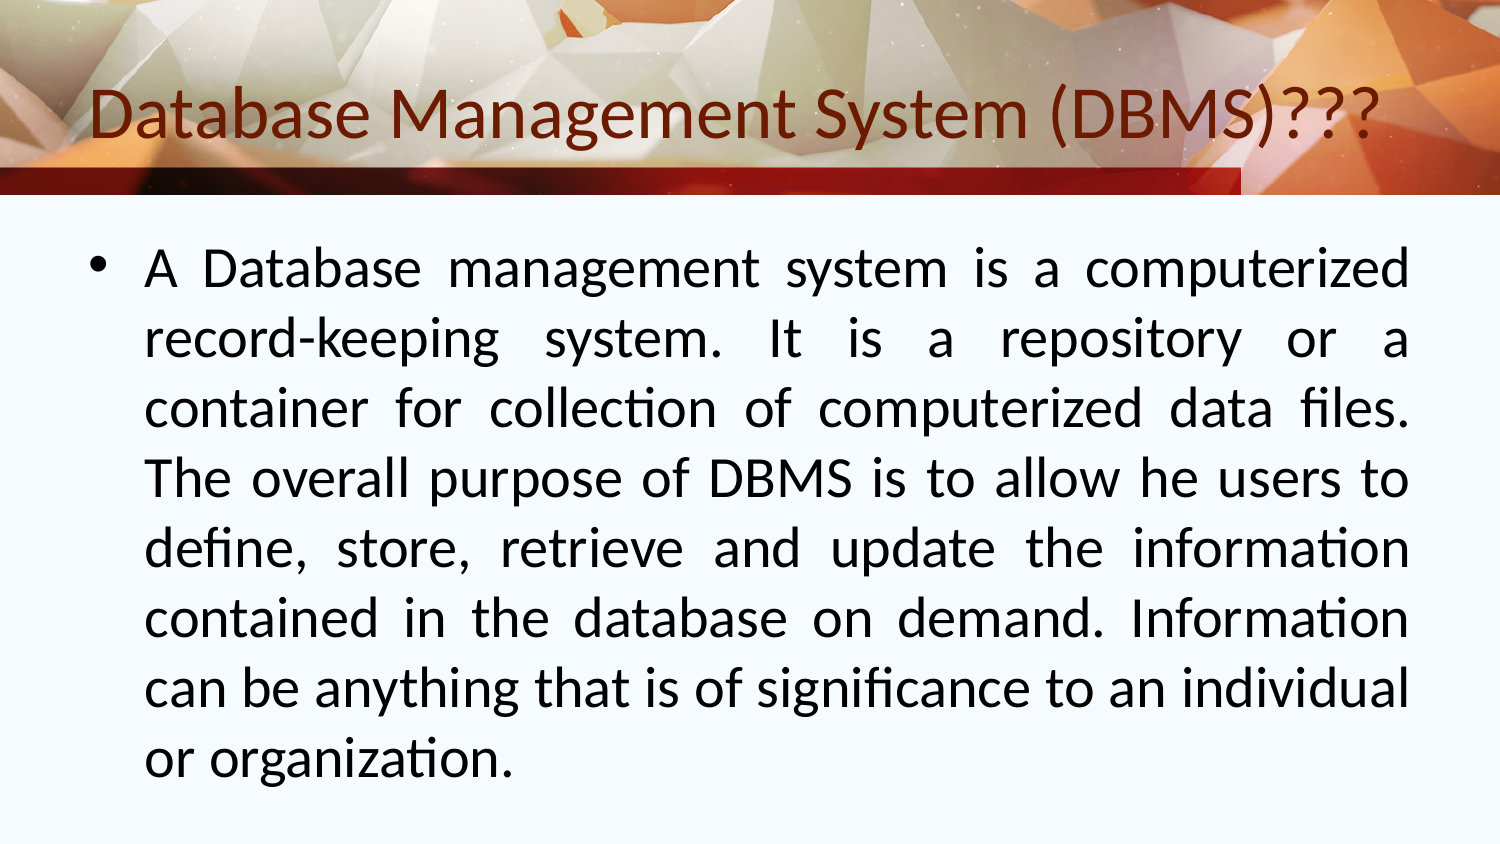

# Database Management System (DBMS)???
A Database management system is a computerized record-keeping system. It is a repository or a container for collection of computerized data files. The overall purpose of DBMS is to allow he users to define, store, retrieve and update the information contained in the database on demand. Information can be anything that is of significance to an individual or organization.